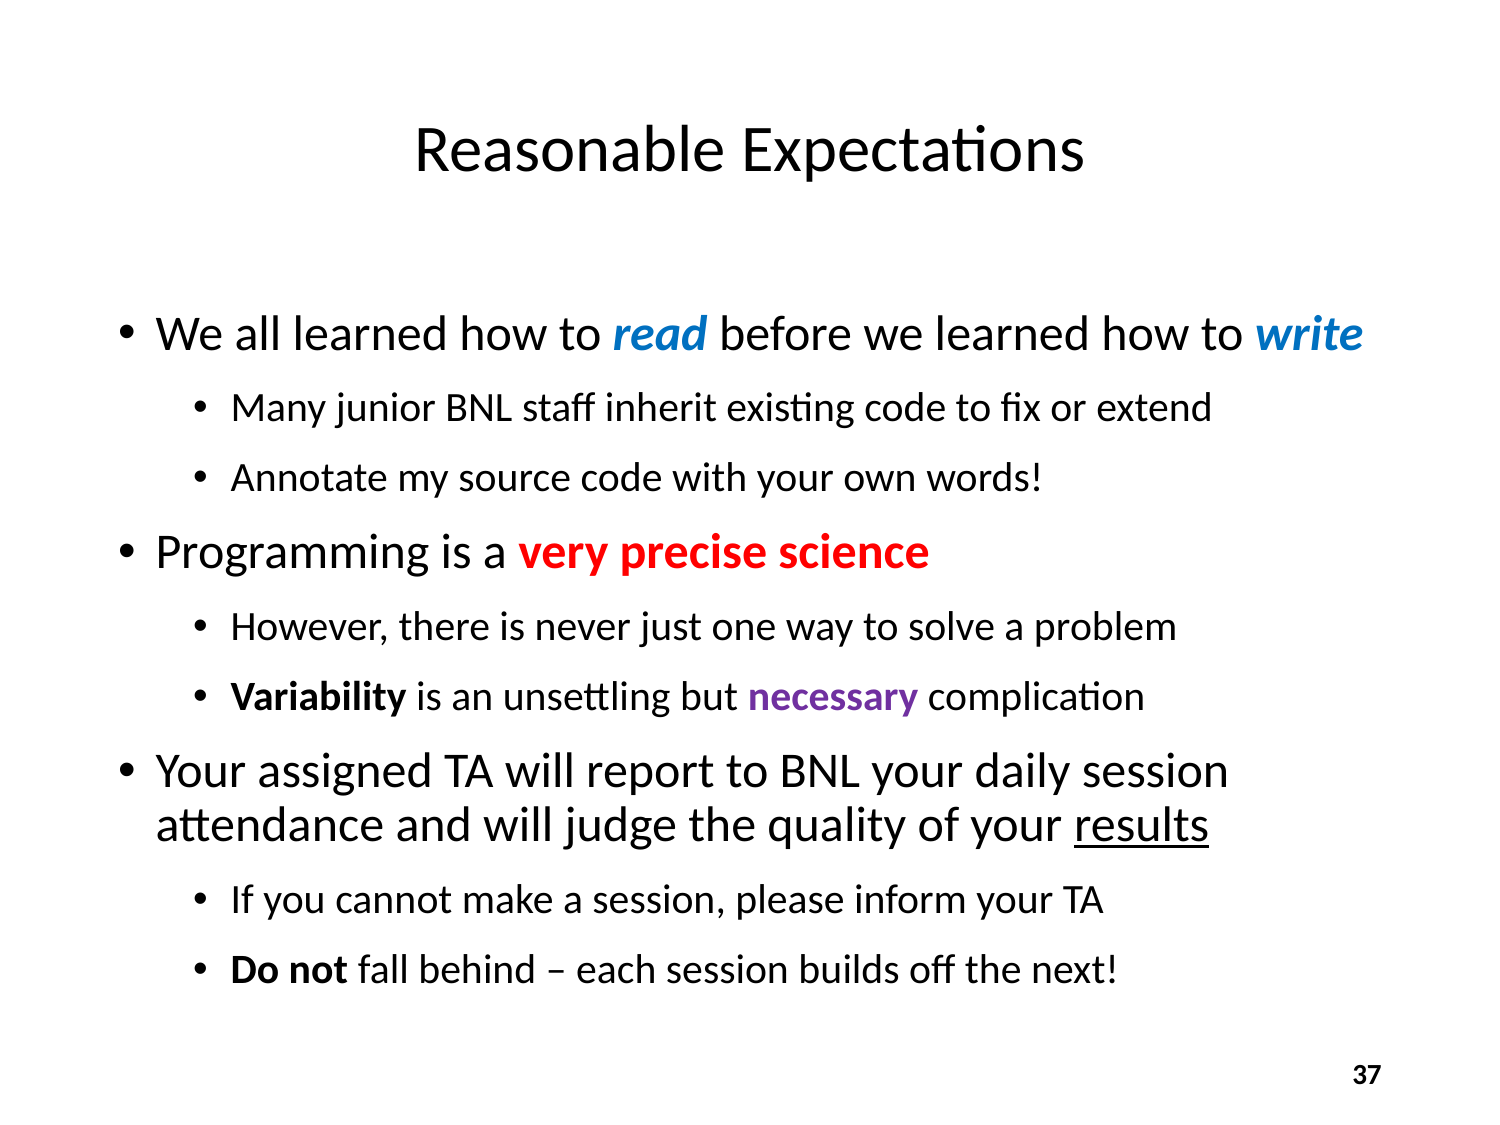

# Reasonable Expectations
We all learned how to read before we learned how to write
Many junior BNL staff inherit existing code to fix or extend
Annotate my source code with your own words!
Programming is a very precise science
However, there is never just one way to solve a problem
Variability is an unsettling but necessary complication
Your assigned TA will report to BNL your daily session attendance and will judge the quality of your results
If you cannot make a session, please inform your TA
Do not fall behind – each session builds off the next!
37